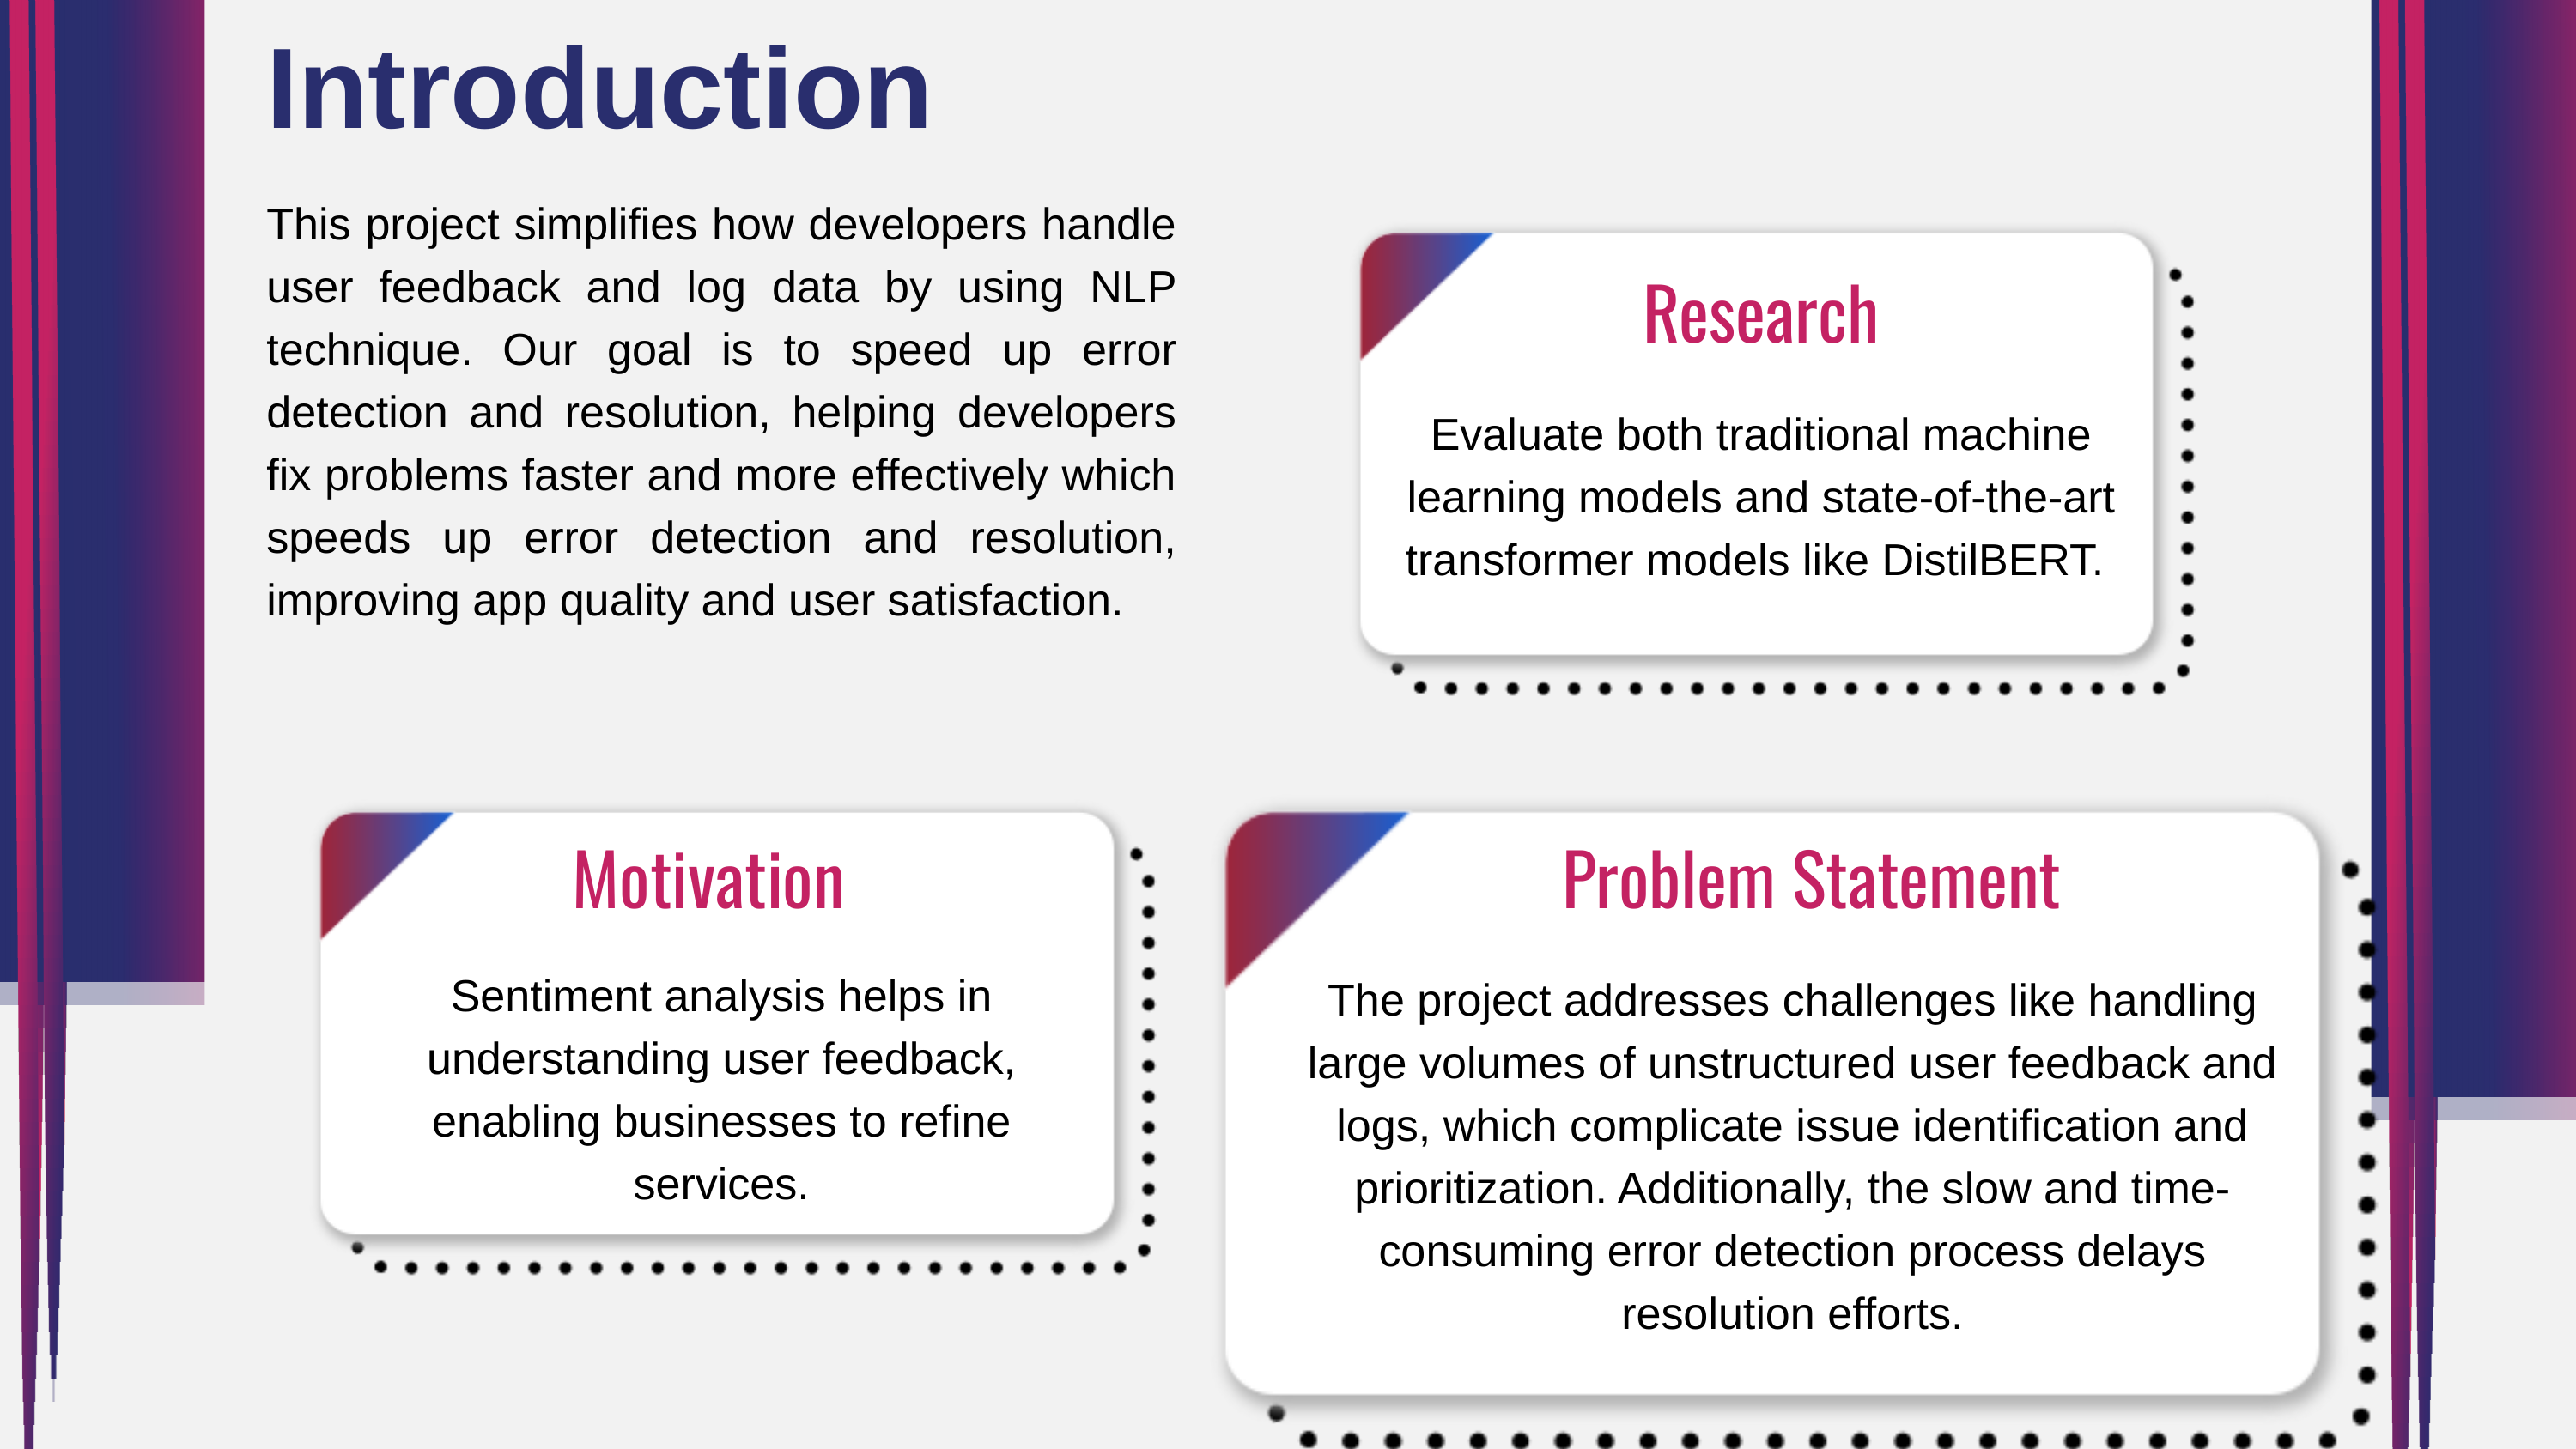

Introduction

This project simplifies how developers handle user feedback and log data by using NLP technique. Our goal is to speed up error detection and resolution, helping developers fix problems faster and more effectively which speeds up error detection and resolution, improving app quality and user satisfaction.
Research
Evaluate both traditional machine learning models and state-of-the-art transformer models like DistilBERT.

Motivation
Problem Statement
Sentiment analysis helps in understanding user feedback, enabling businesses to refine services.
The project addresses challenges like handling large volumes of unstructured user feedback and logs, which complicate issue identification and prioritization. Additionally, the slow and time-consuming error detection process delays resolution efforts.